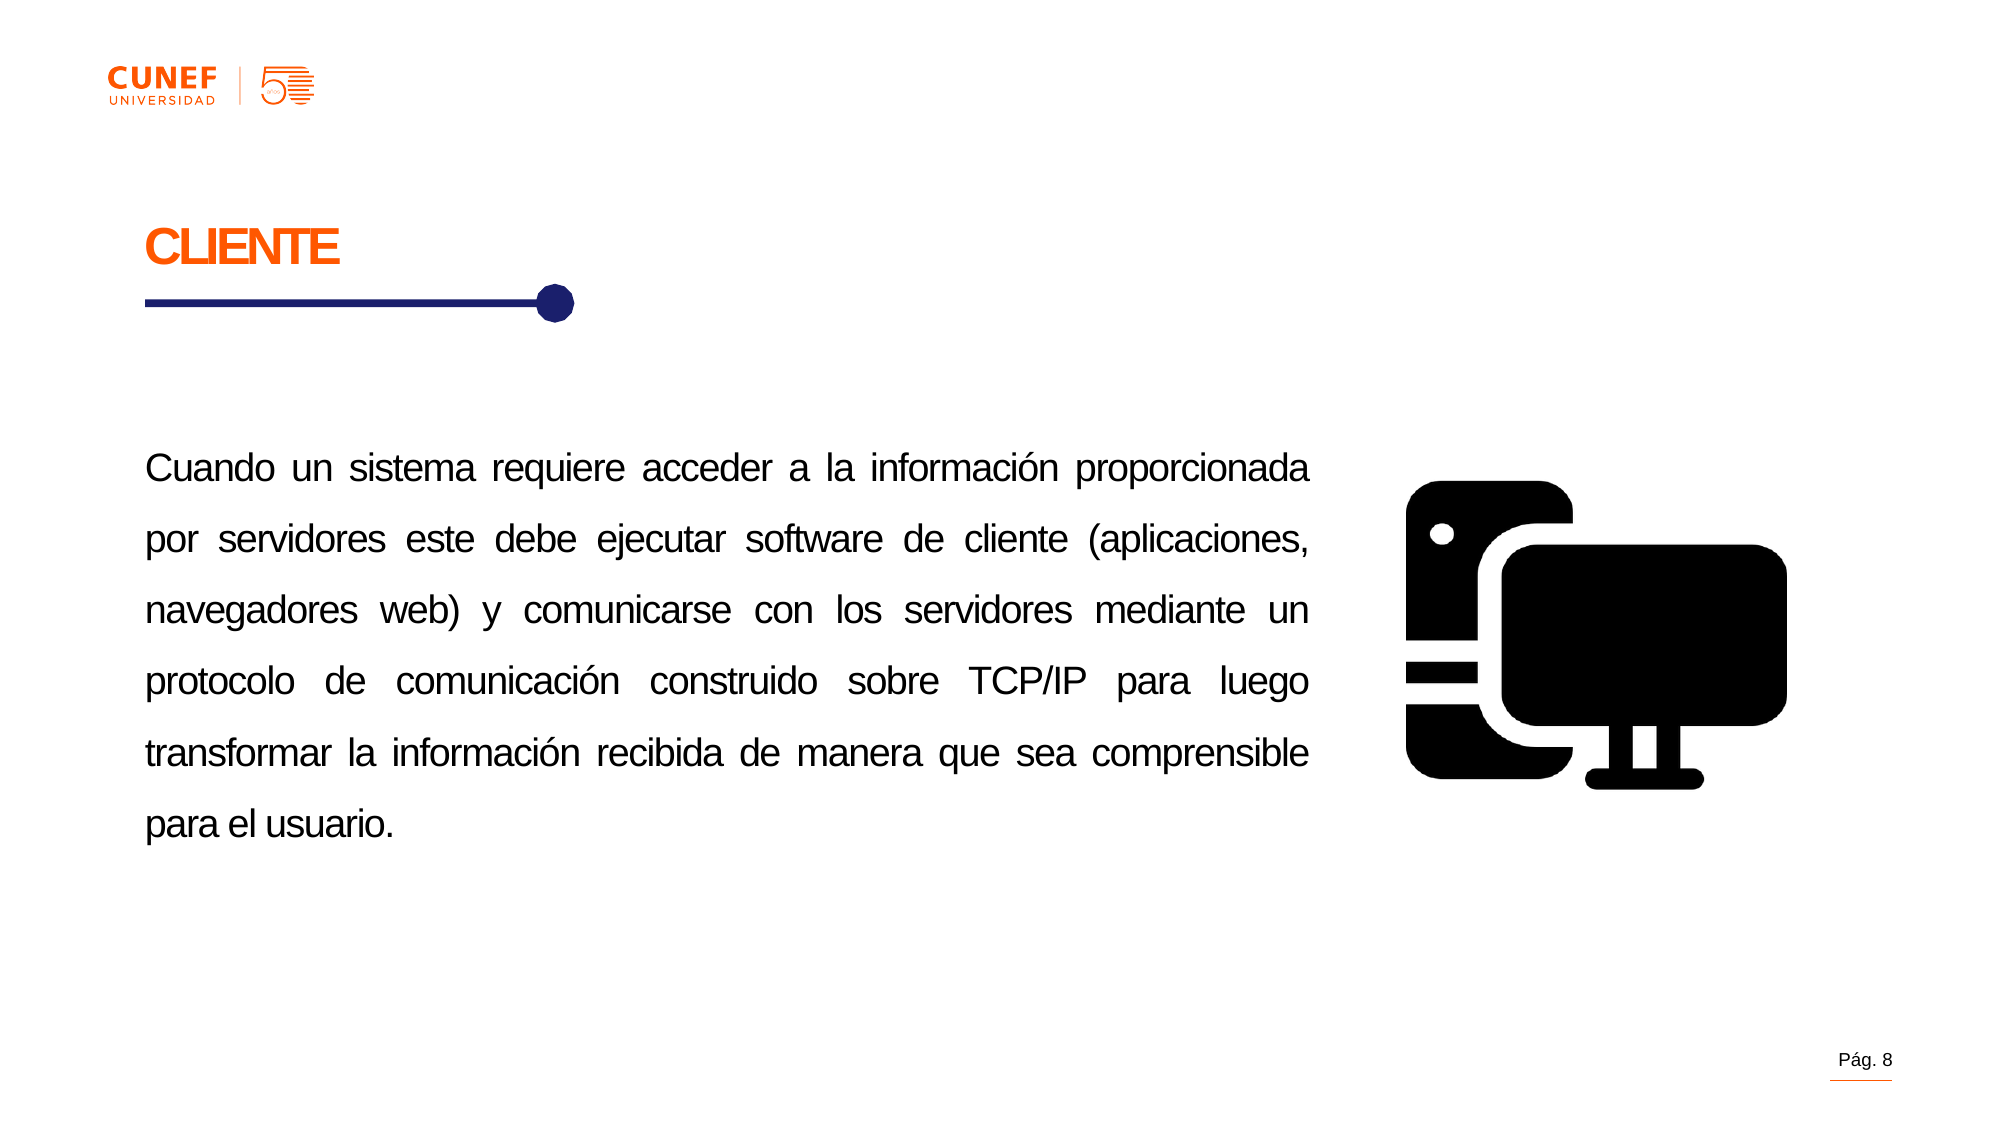

CLIENTE

Cuando un sistema requiere acceder a la información proporcionada por servidores este debe ejecutar software de cliente (aplicaciones, navegadores web) y comunicarse con los servidores mediante un protocolo de comunicación construido sobre TCP/IP para luego transformar la información recibida de manera que sea comprensible para el usuario.